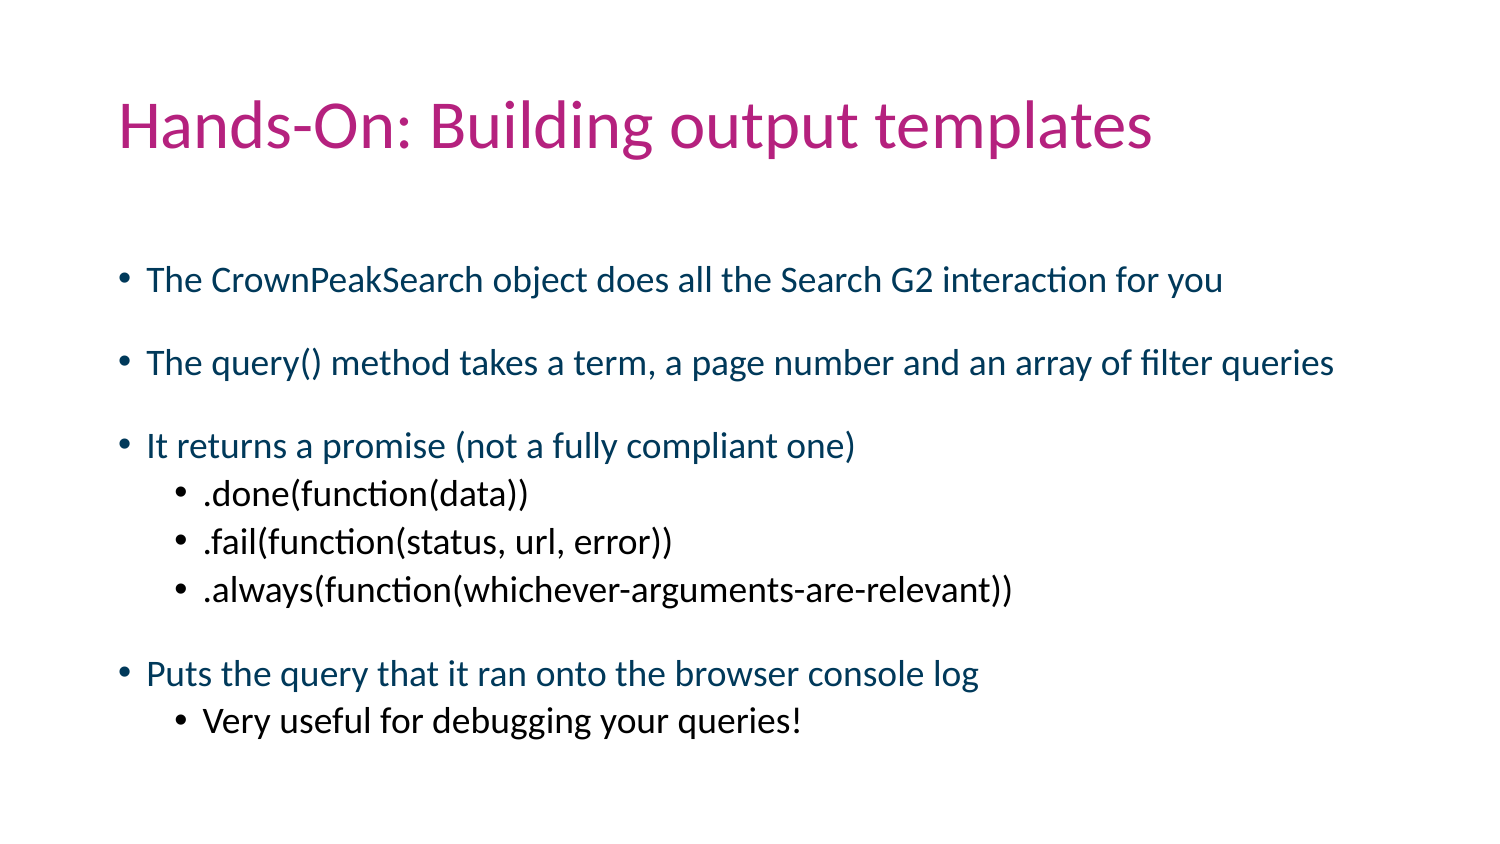

# Hands-On: Building output templates
The CrownPeakSearch object does all the Search G2 interaction for you
The query() method takes a term, a page number and an array of filter queries
It returns a promise (not a fully compliant one)
.done(function(data))
.fail(function(status, url, error))
.always(function(whichever-arguments-are-relevant))
Puts the query that it ran onto the browser console log
Very useful for debugging your queries!